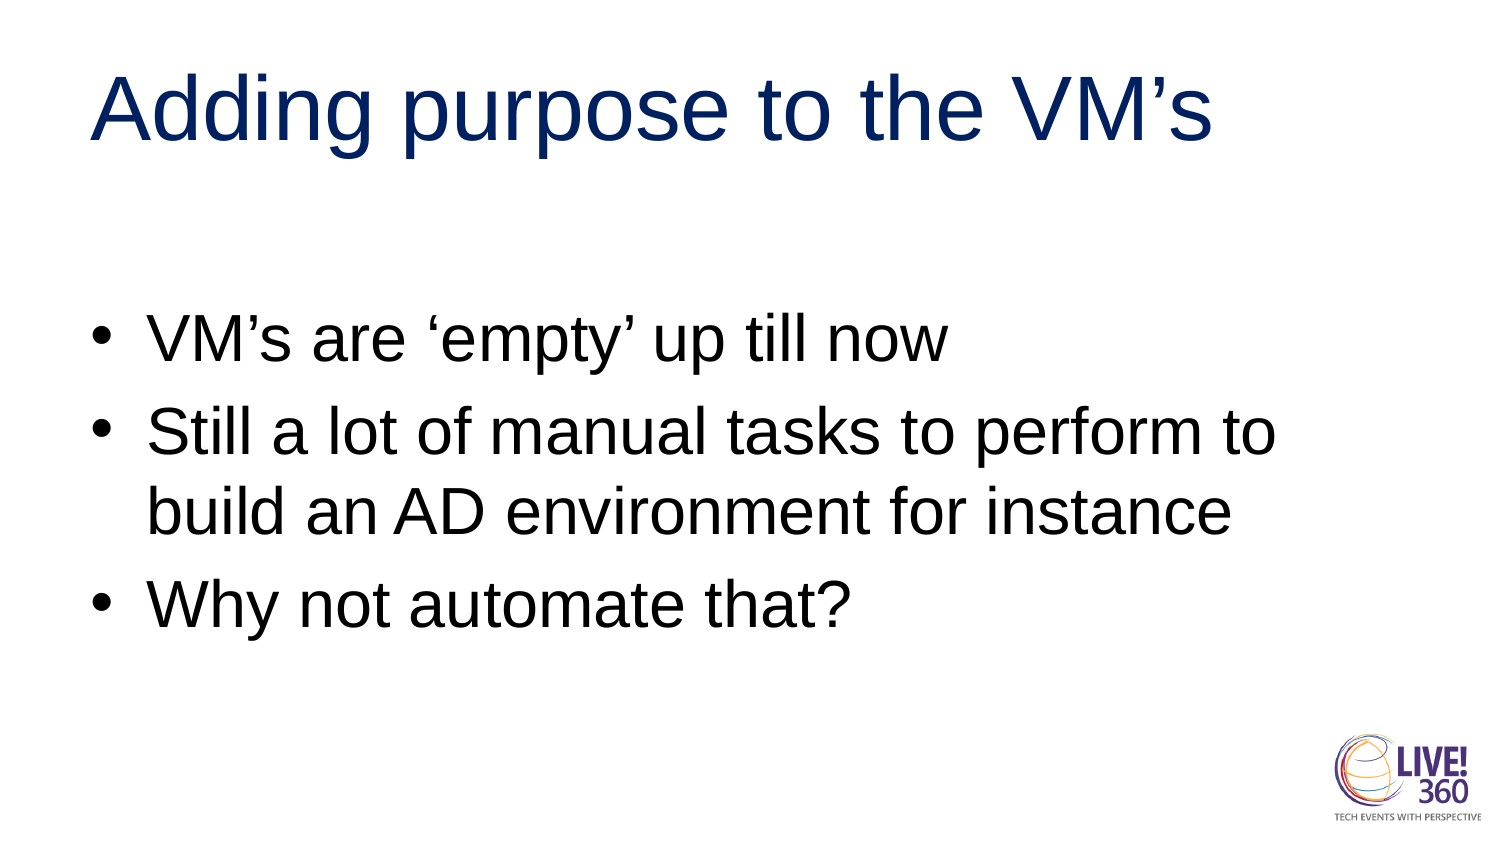

# Adding purpose to the VM’s
VM’s are ‘empty’ up till now
Still a lot of manual tasks to perform to build an AD environment for instance
Why not automate that?